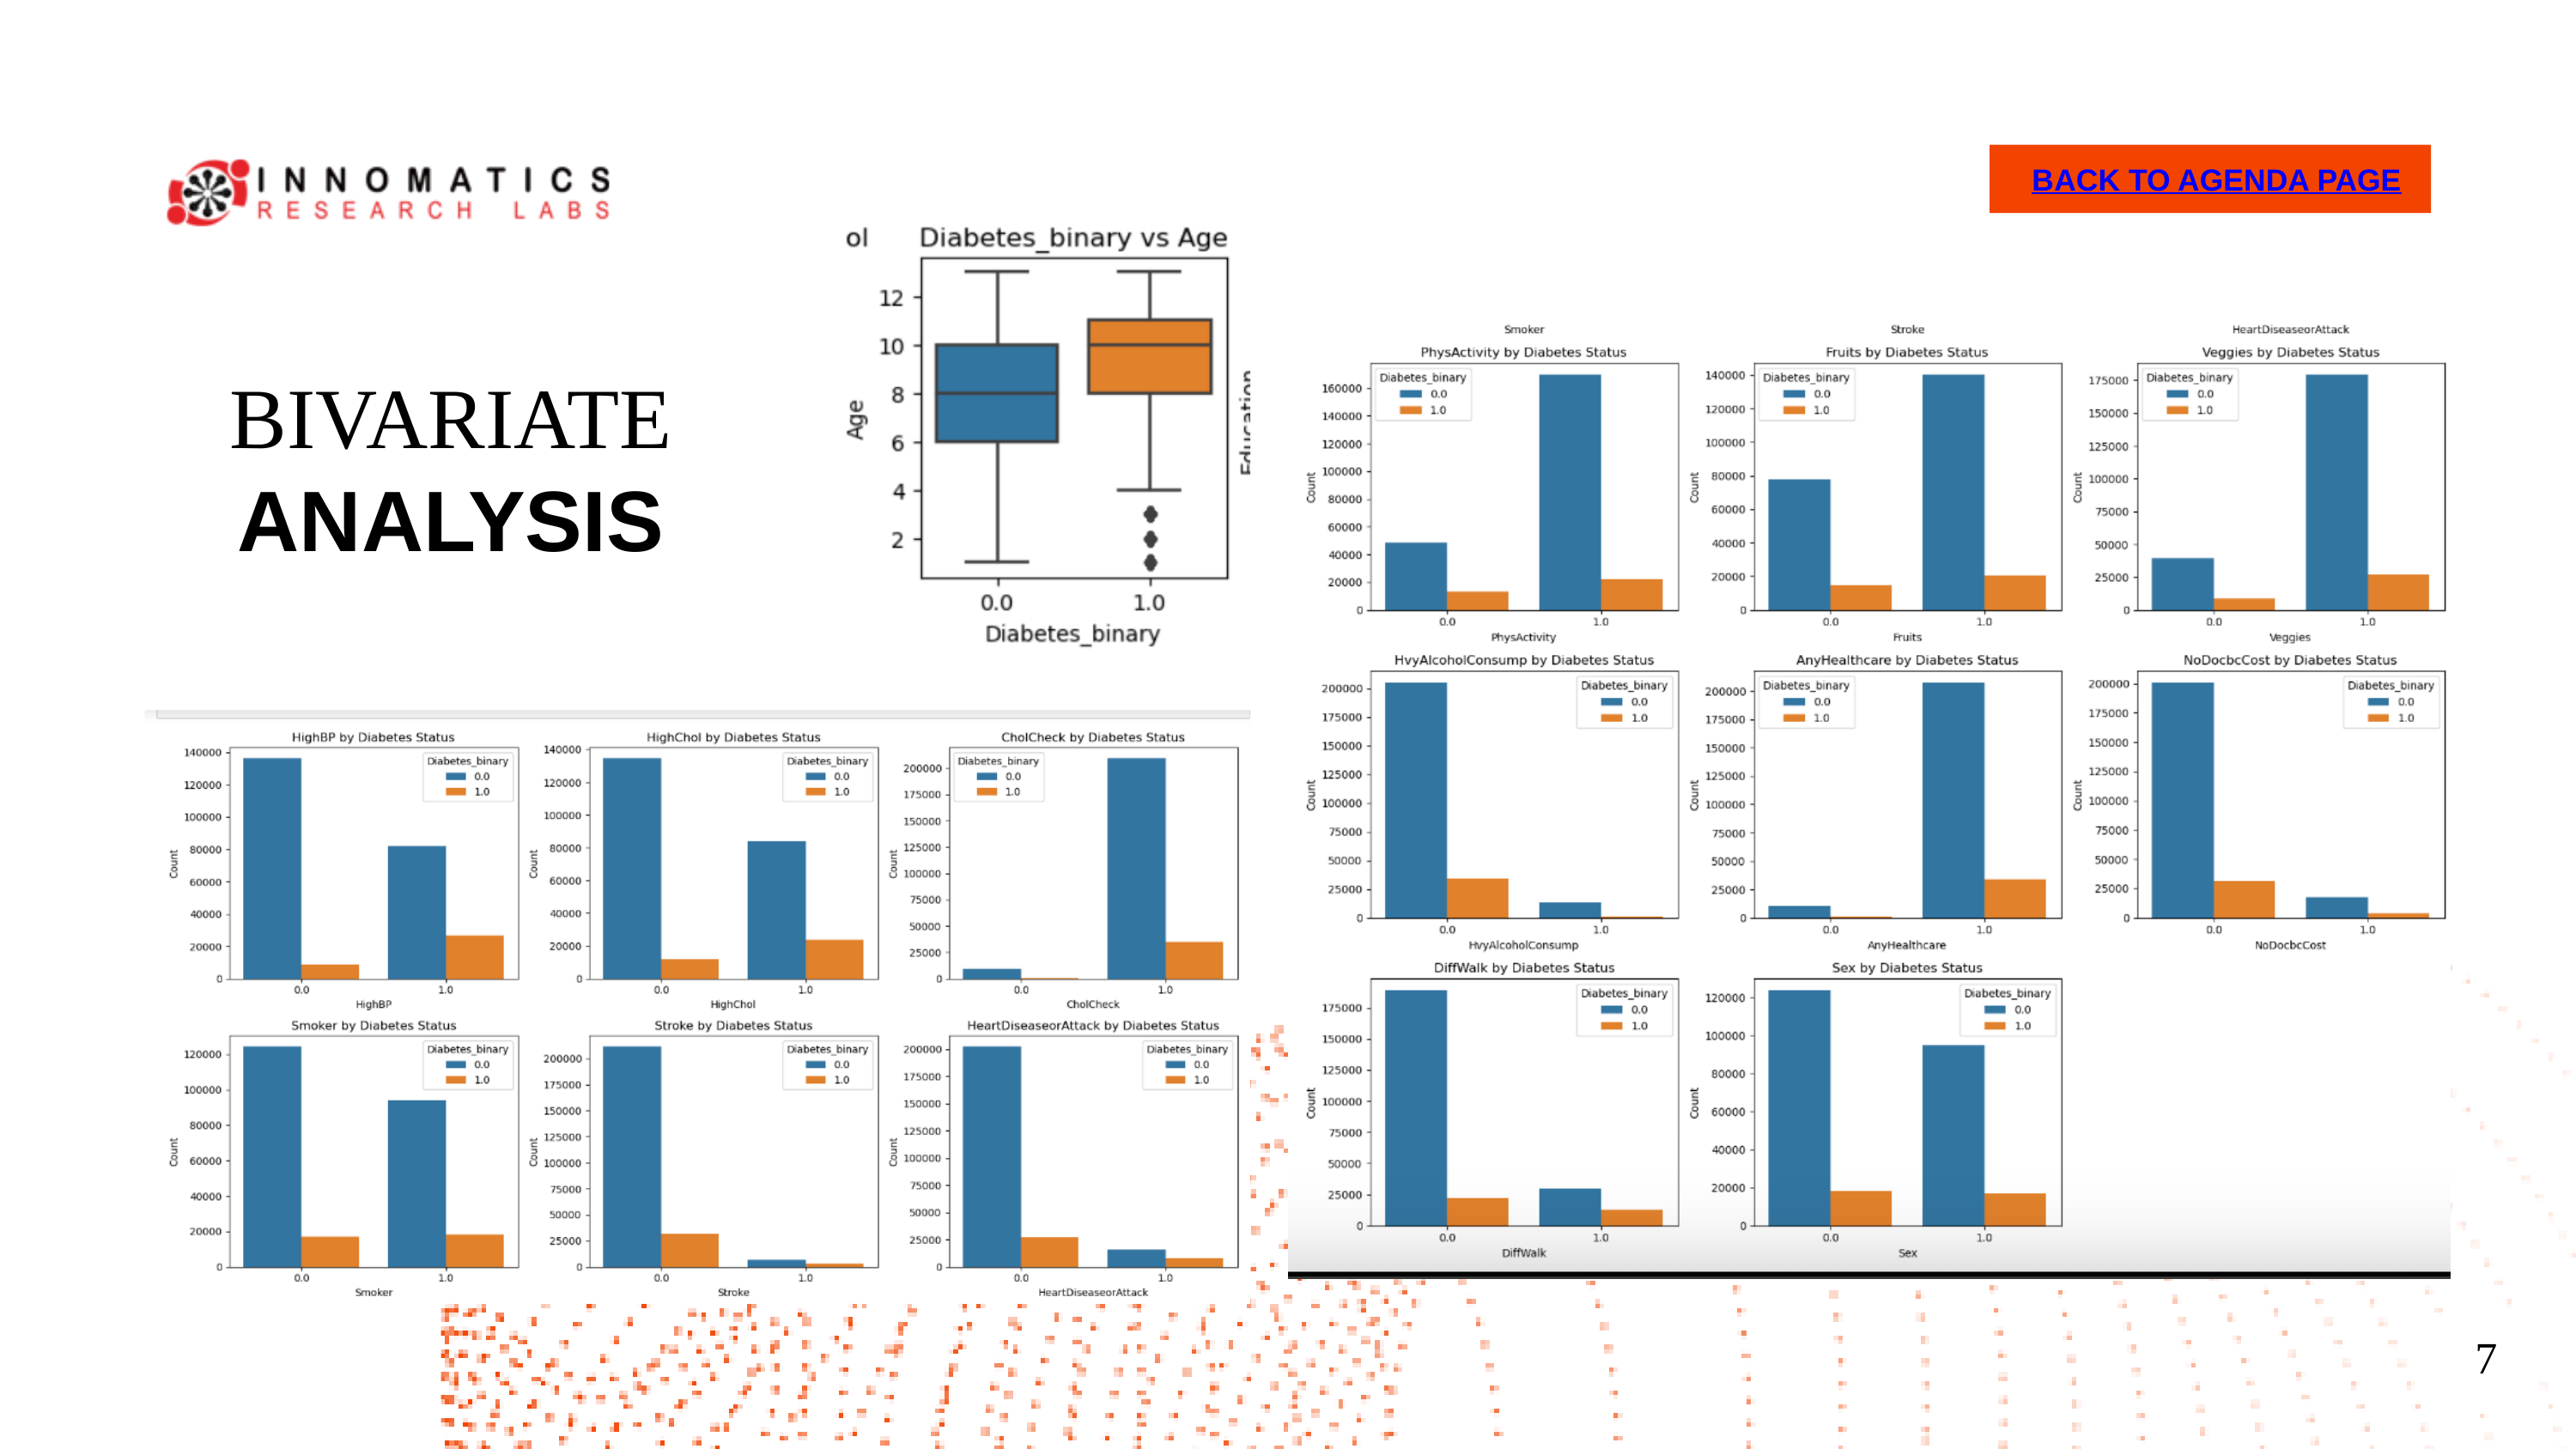

BACK TO AGENDA PAGE

BIVARIATE ANALYSIS

7